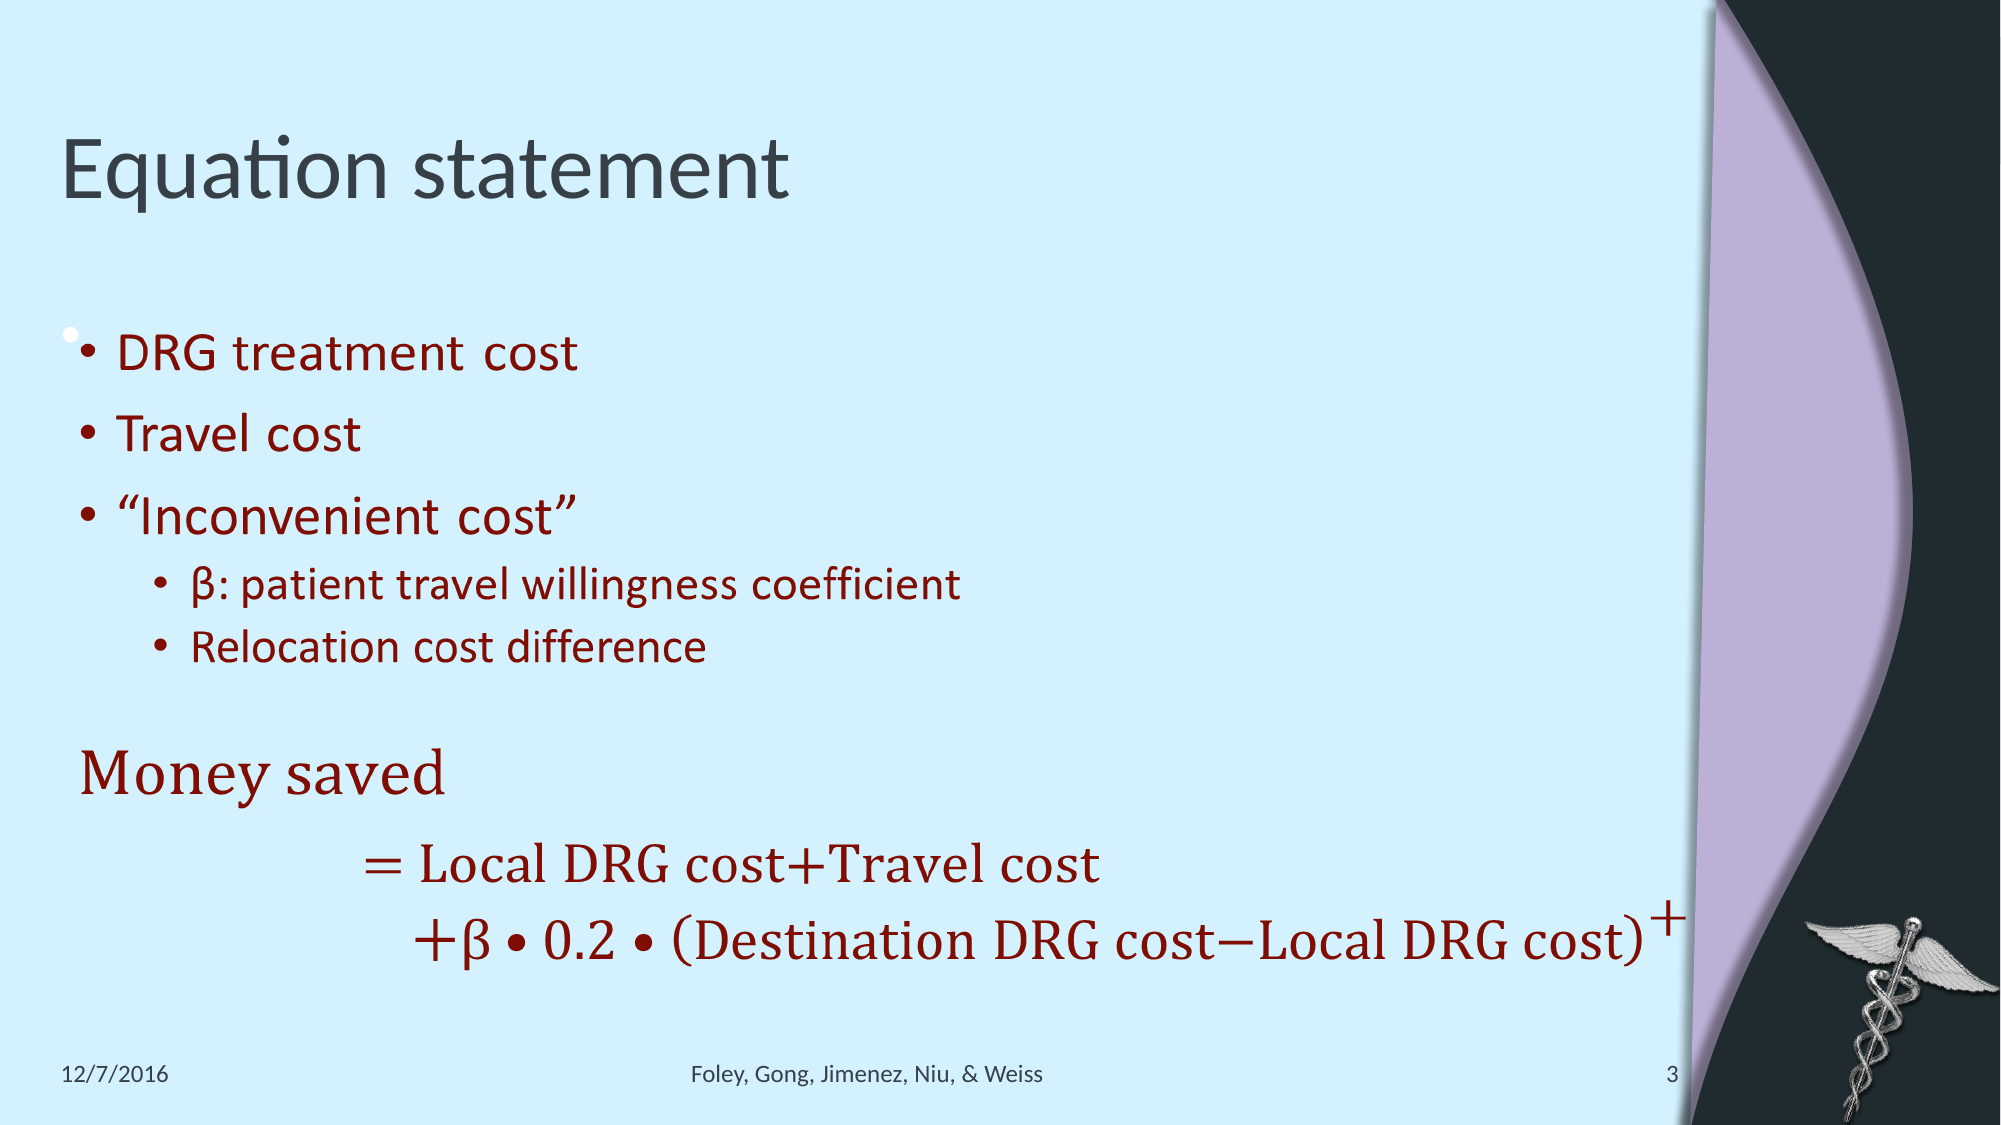

# Equation statement

12/7/2016
Foley, Gong, Jimenez, Niu, & Weiss
3